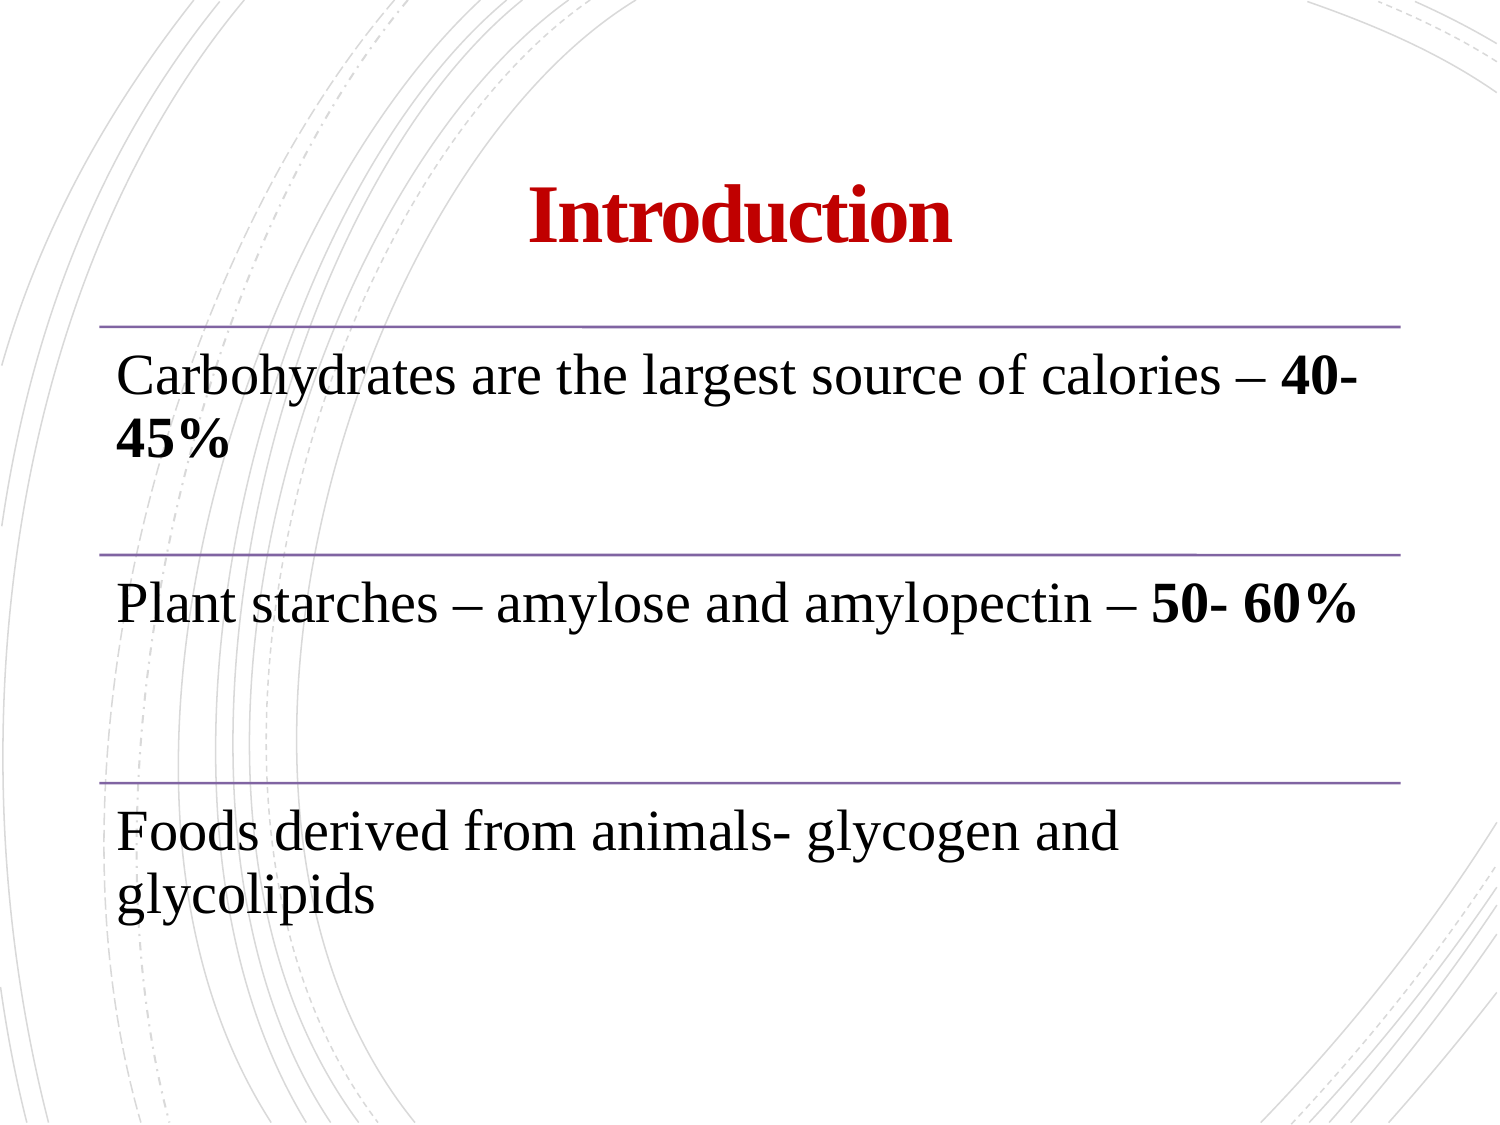

# Introduction
Carbohydrates are the largest source of calories – 40-45%
Plant starches – amylose and amylopectin – 50- 60%
Foods derived from animals- glycogen and glycolipids